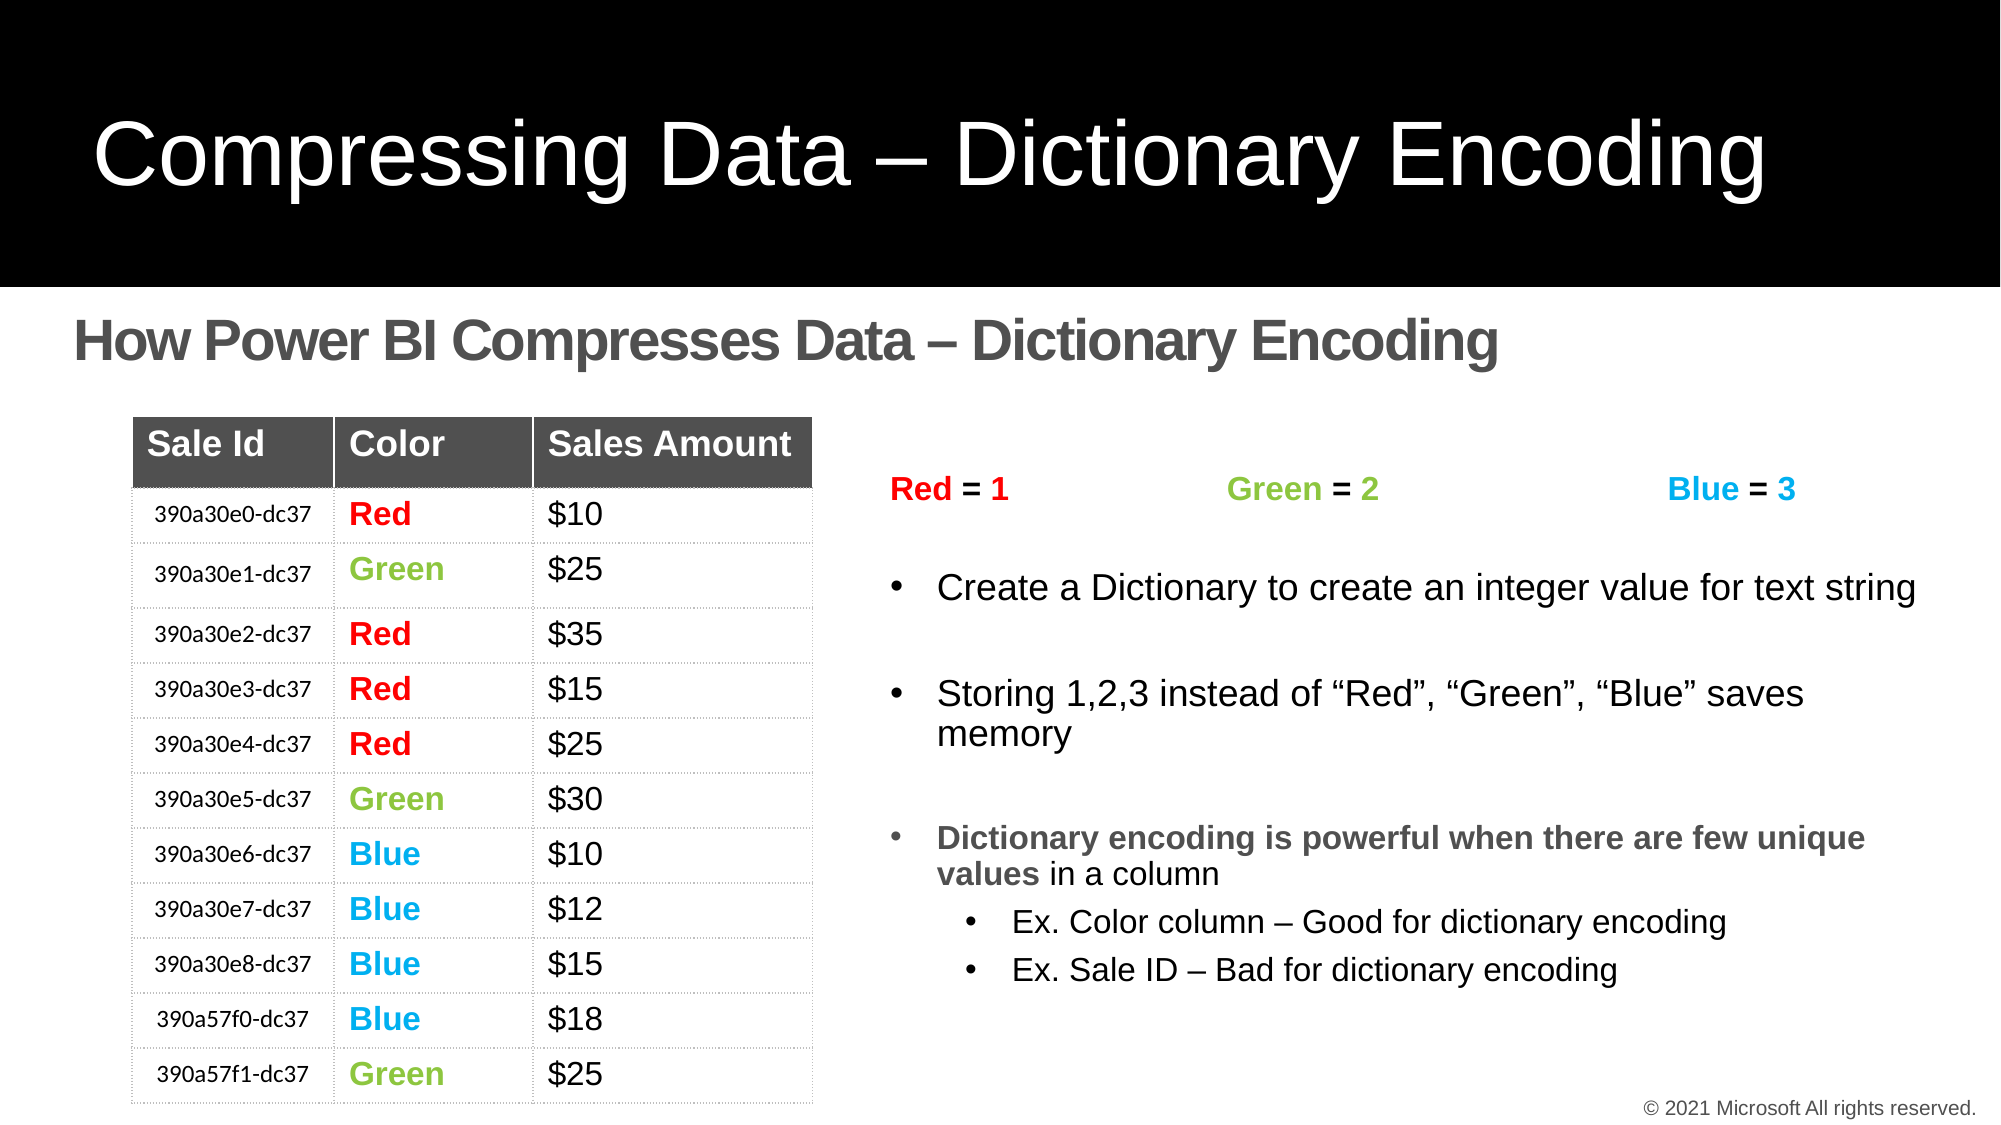

Compressing Data – Dictionary Encoding

# How Power BI Compresses Data – Dictionary Encoding

Red = 1		    Green = 2		   Blue = 3

Create a Dictionary to create an integer value for text string

Storing 1,2,3 instead of “Red”, “Green”, “Blue” saves memory

Dictionary encoding is powerful when there are few unique values in a column
Ex. Color column – Good for dictionary encoding
Ex. Sale ID – Bad for dictionary encoding
| Sale Id | Color | Sales Amount |
| --- | --- | --- |
| 390a30e0-dc37 | Red | $10 |
| 390a30e1-dc37 | Green | $25 |
| 390a30e2-dc37 | Red | $35 |
| 390a30e3-dc37 | Red | $15 |
| 390a30e4-dc37 | Red | $25 |
| 390a30e5-dc37 | Green | $30 |
| 390a30e6-dc37 | Blue | $10 |
| 390a30e7-dc37 | Blue | $12 |
| 390a30e8-dc37 | Blue | $15 |
| 390a57f0-dc37 | Blue | $18 |
| 390a57f1-dc37 | Green | $25 |

© 2021 Microsoft All rights reserved.